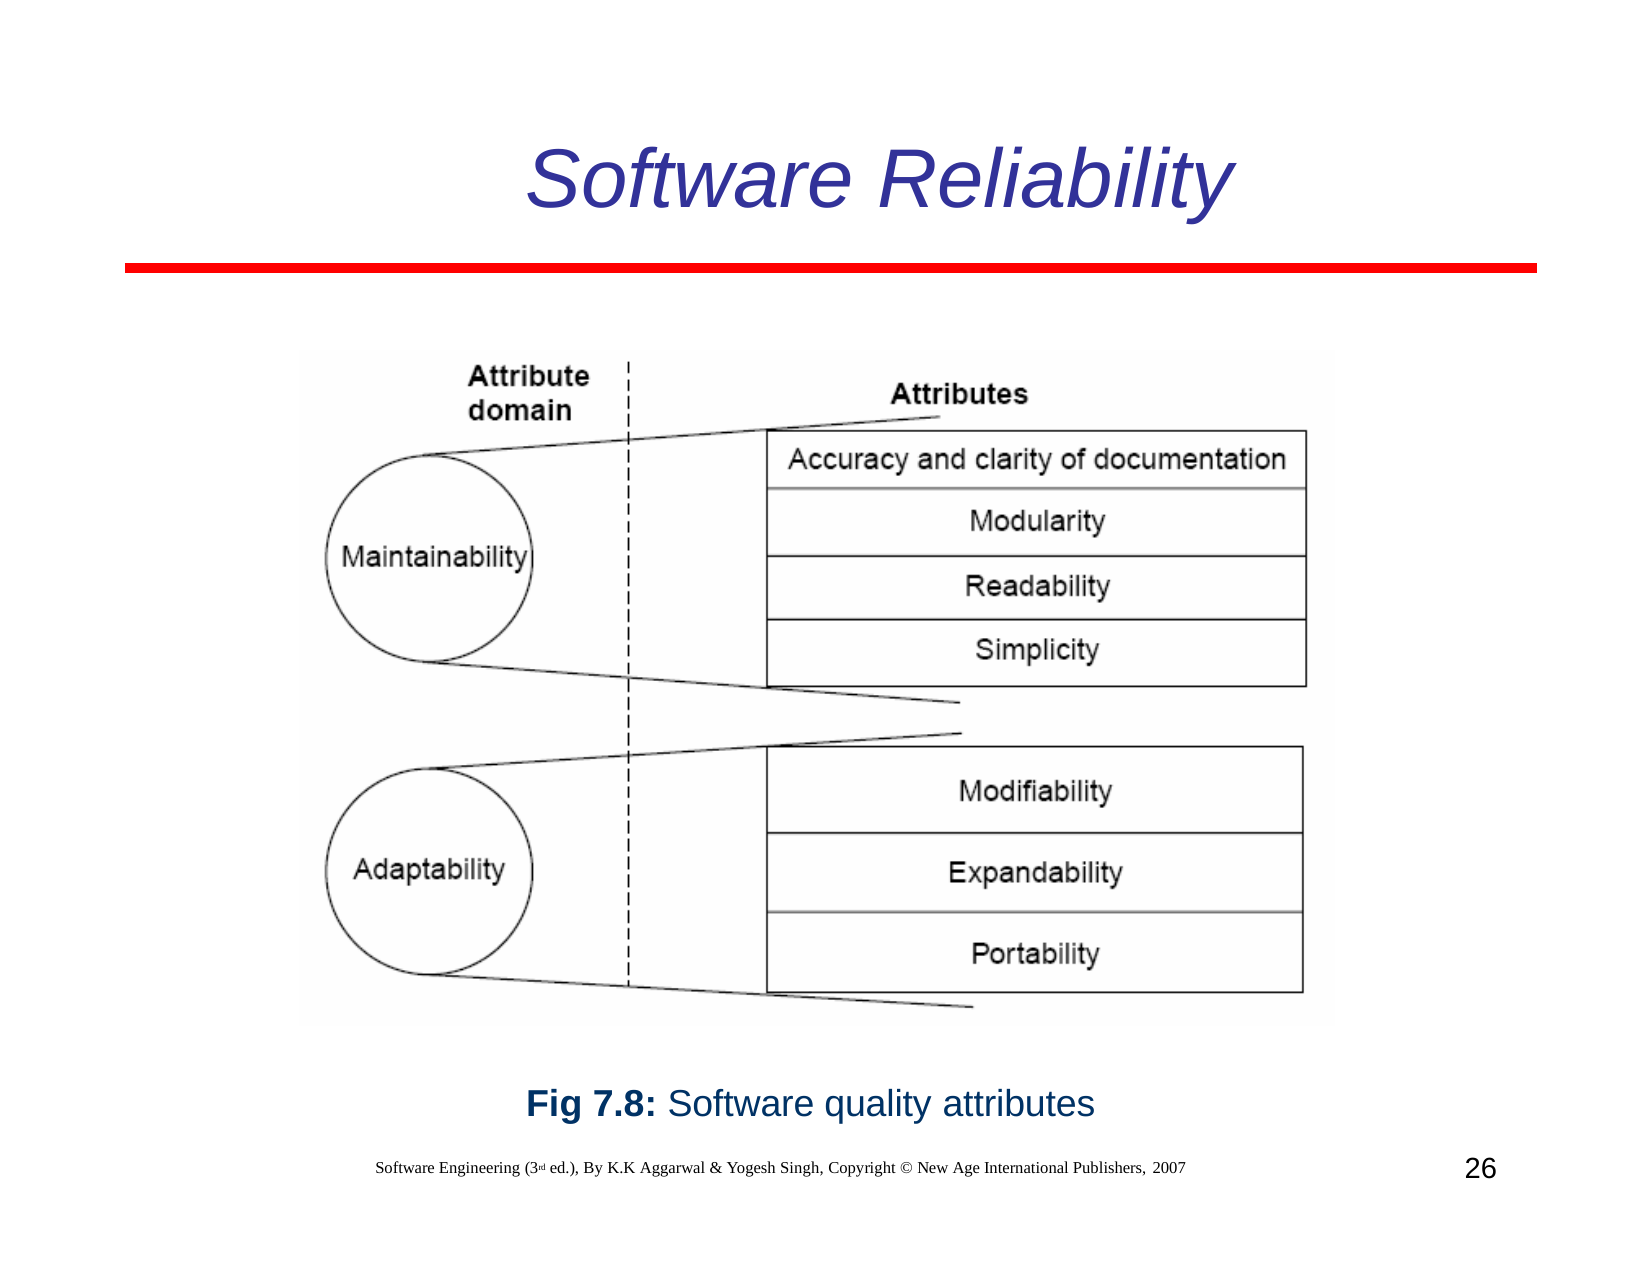

# Software Reliability

Fig 7.8: Software quality attributes
26
Software Engineering (3rd  ed.), By K.K Aggarwal & Yogesh Singh, Copyright © New Age International Publishers, 2007